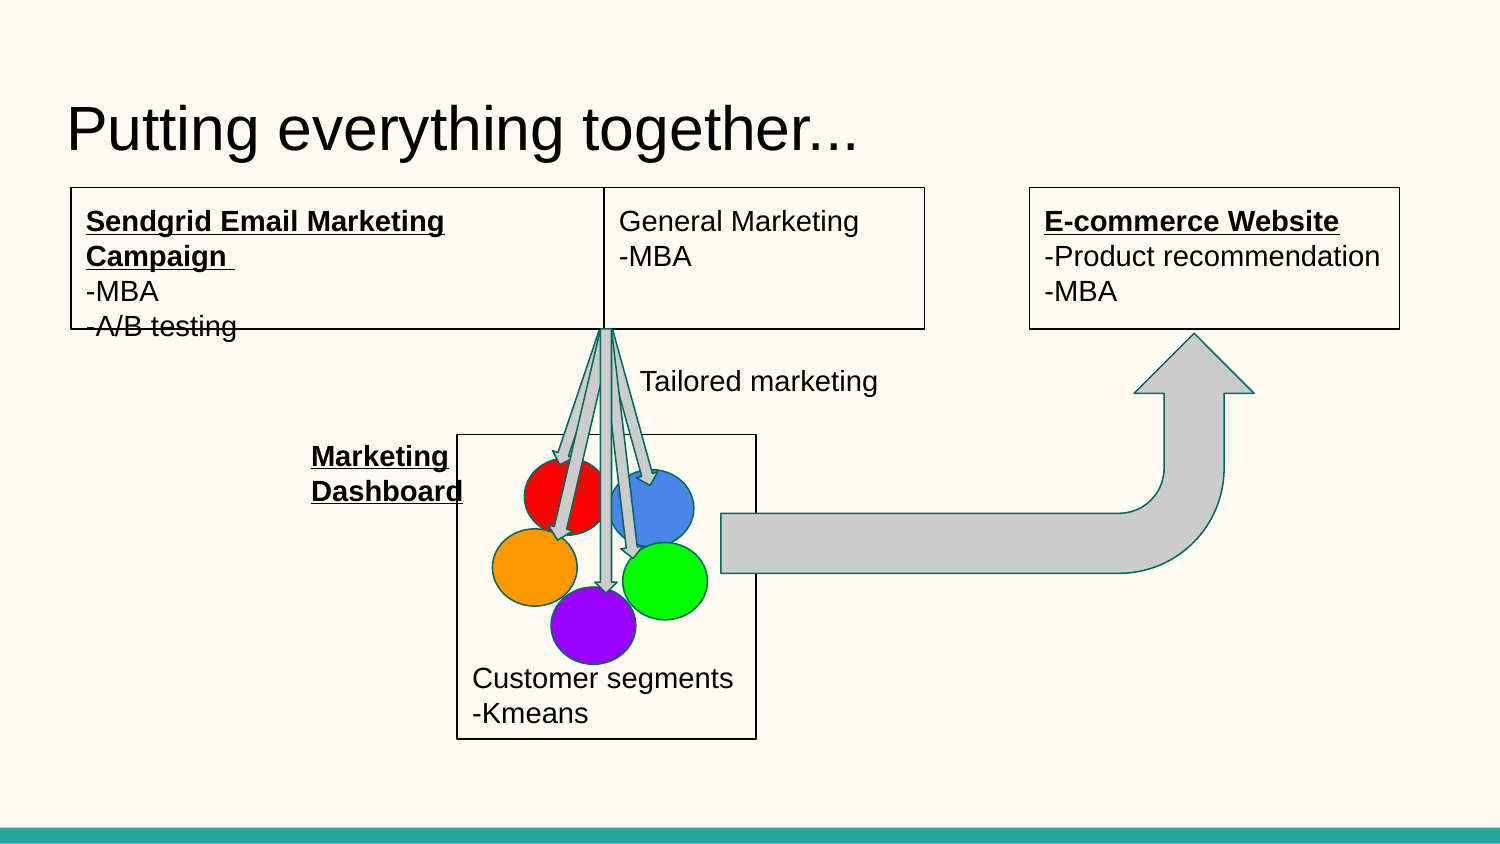

# Putting everything together...

E-commerce Website
-Product recommendation
-MBA
Sendgrid Email Marketing Campaign
-MBA
-A/B testing
General Marketing
-MBA

Customer segments
-Kmeans

Tailored marketing
Marketing Dashboard